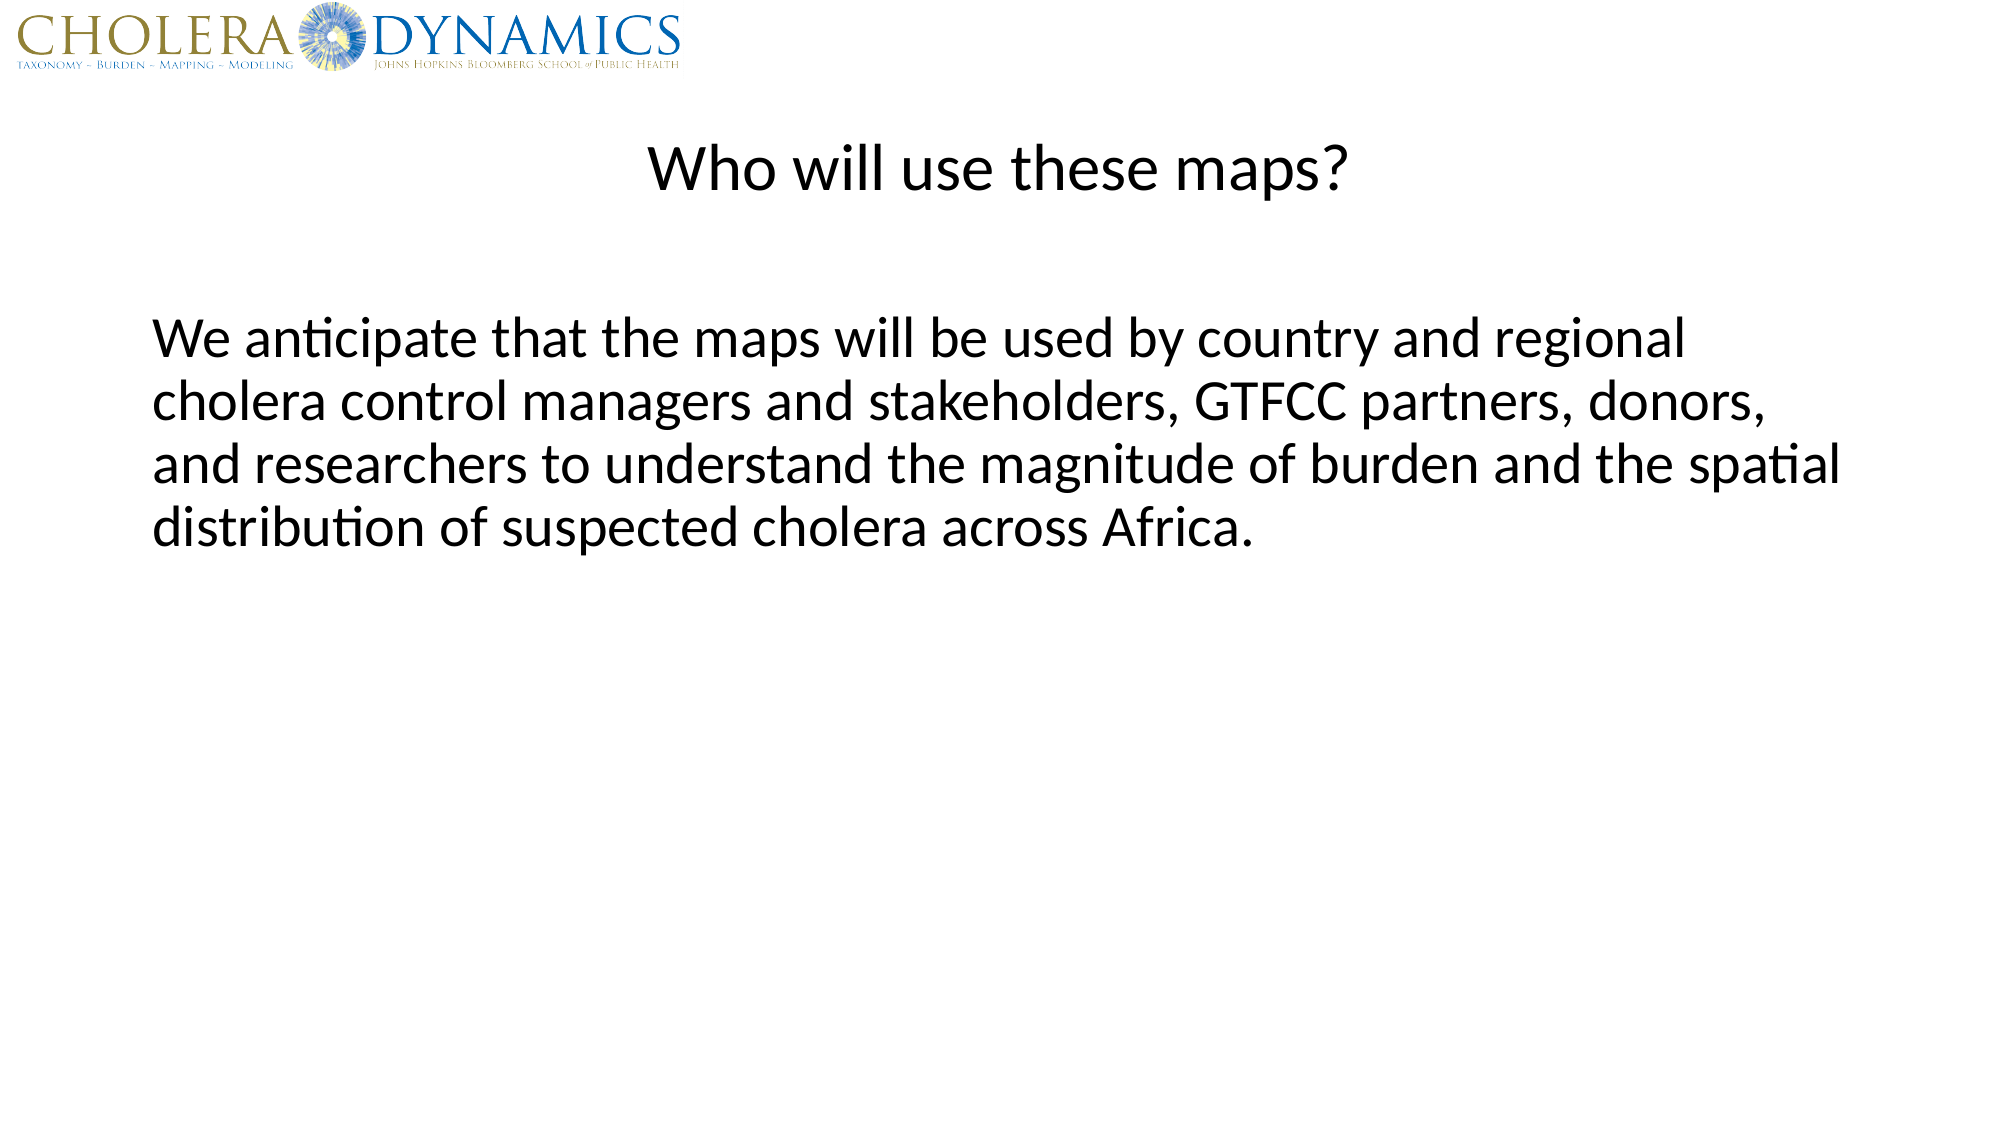

# Who will use these maps?
We anticipate that the maps will be used by country and regional cholera control managers and stakeholders, GTFCC partners, donors, and researchers to understand the magnitude of burden and the spatial distribution of suspected cholera across Africa.